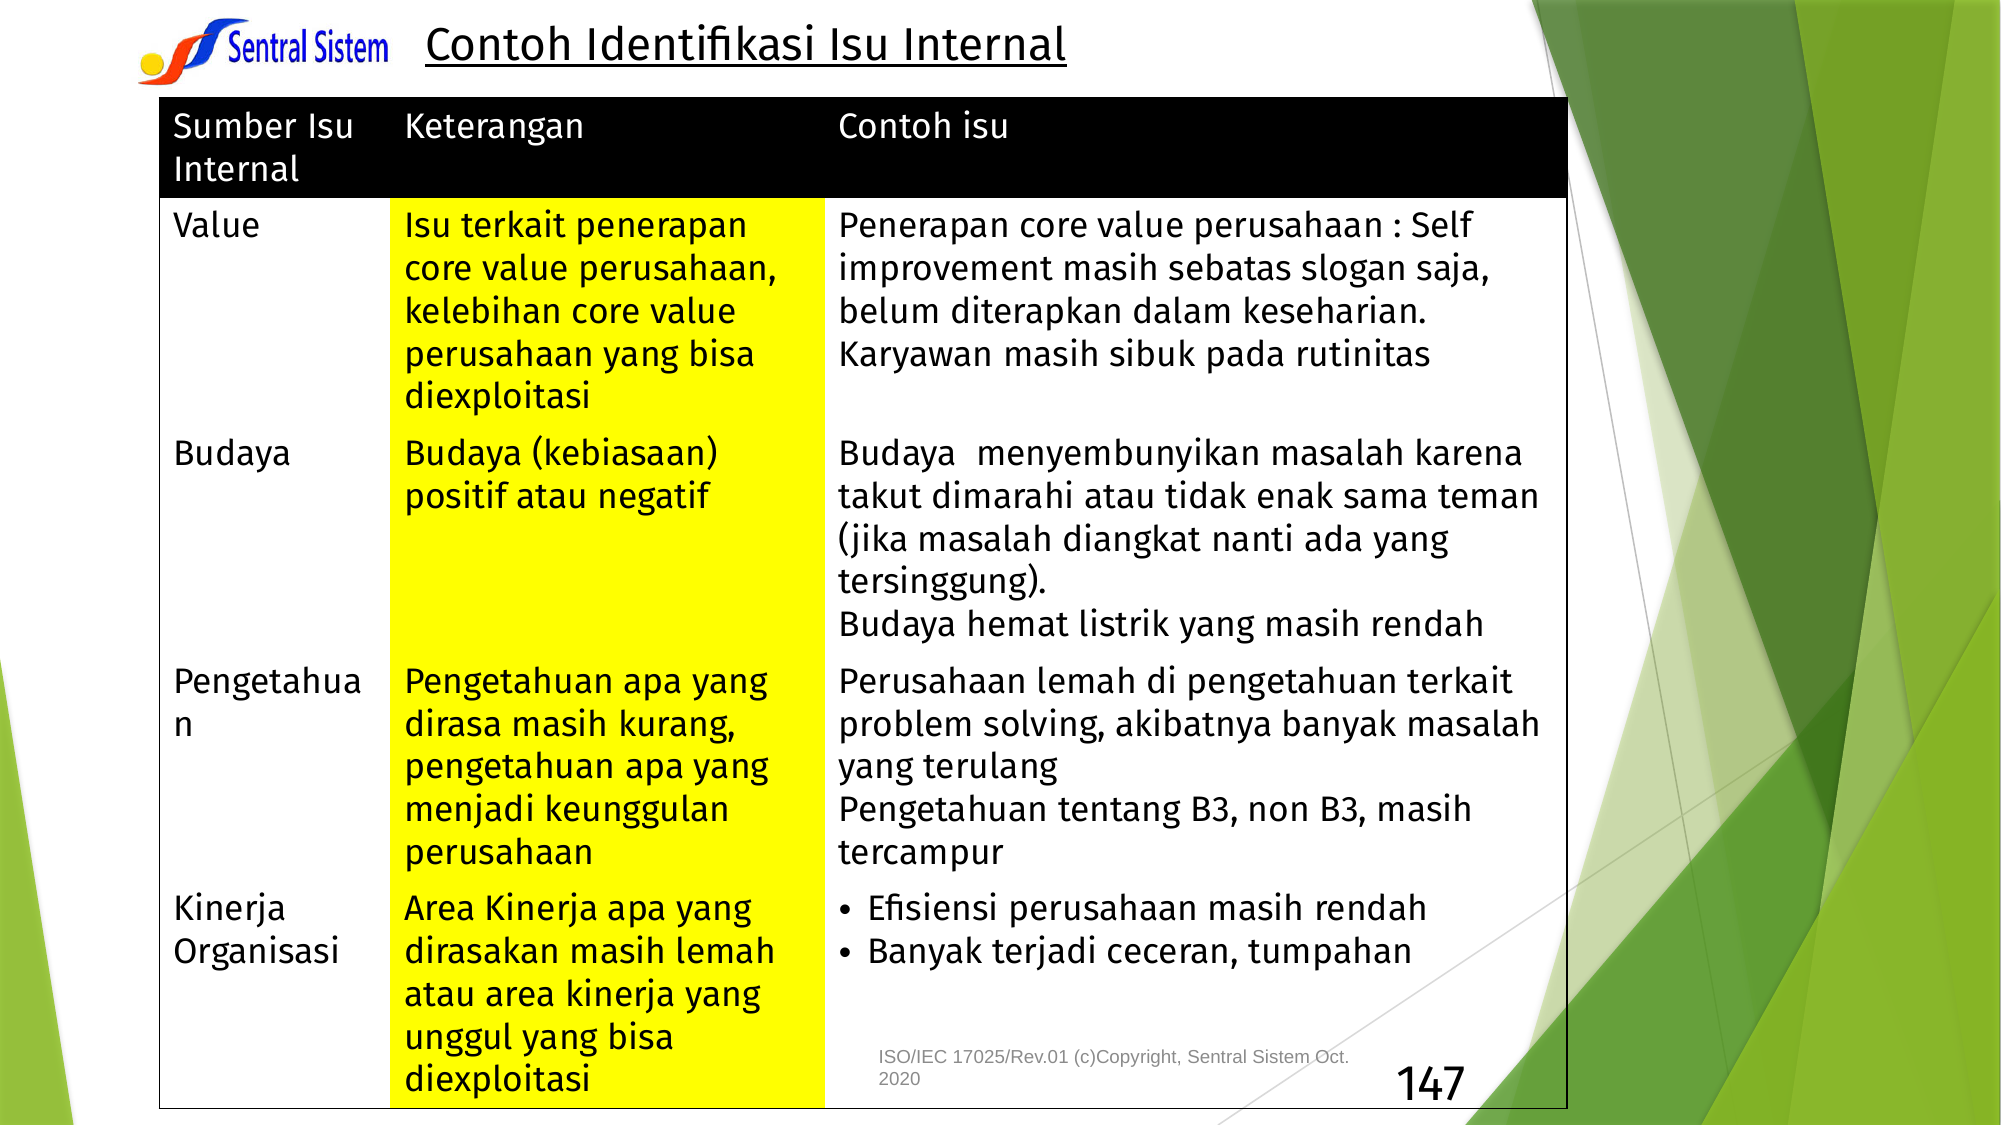

# Contoh Identifikasi Isu Internal
| Sumber Isu Internal | Keterangan | Contoh isu |
| --- | --- | --- |
| Value | Isu terkait penerapan core value perusahaan, kelebihan core value perusahaan yang bisa diexploitasi | Penerapan core value perusahaan : Self improvement masih sebatas slogan saja, belum diterapkan dalam keseharian. Karyawan masih sibuk pada rutinitas |
| Budaya | Budaya (kebiasaan) positif atau negatif | Budaya menyembunyikan masalah karena takut dimarahi atau tidak enak sama teman (jika masalah diangkat nanti ada yang tersinggung). Budaya hemat listrik yang masih rendah |
| Pengetahuan | Pengetahuan apa yang dirasa masih kurang, pengetahuan apa yang menjadi keunggulan perusahaan | Perusahaan lemah di pengetahuan terkait problem solving, akibatnya banyak masalah yang terulang Pengetahuan tentang B3, non B3, masih tercampur |
| Kinerja Organisasi | Area Kinerja apa yang dirasakan masih lemah atau area kinerja yang unggul yang bisa diexploitasi | Efisiensi perusahaan masih rendah Banyak terjadi ceceran, tumpahan |
ISO/IEC 17025/Rev.01 (c)Copyright, Sentral Sistem Oct. 2020
147